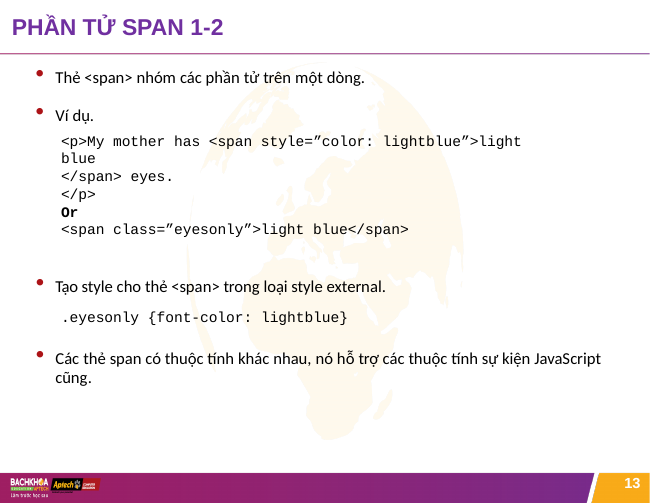

# PHẦN TỬ SPAN 1-2
Thẻ <span> nhóm các phần tử trên một dòng.
Ví dụ.
<p>My mother has <span style=”color: lightblue”>light blue
</span> eyes.
</p>
Or
<span class=”eyesonly”>light blue</span>
Tạo style cho thẻ <span> trong loại style external.
.eyesonly {font-color: lightblue}

Các thẻ span có thuộc tính khác nhau, nó hỗ trợ các thuộc tính sự kiện JavaScript
cũng.
13